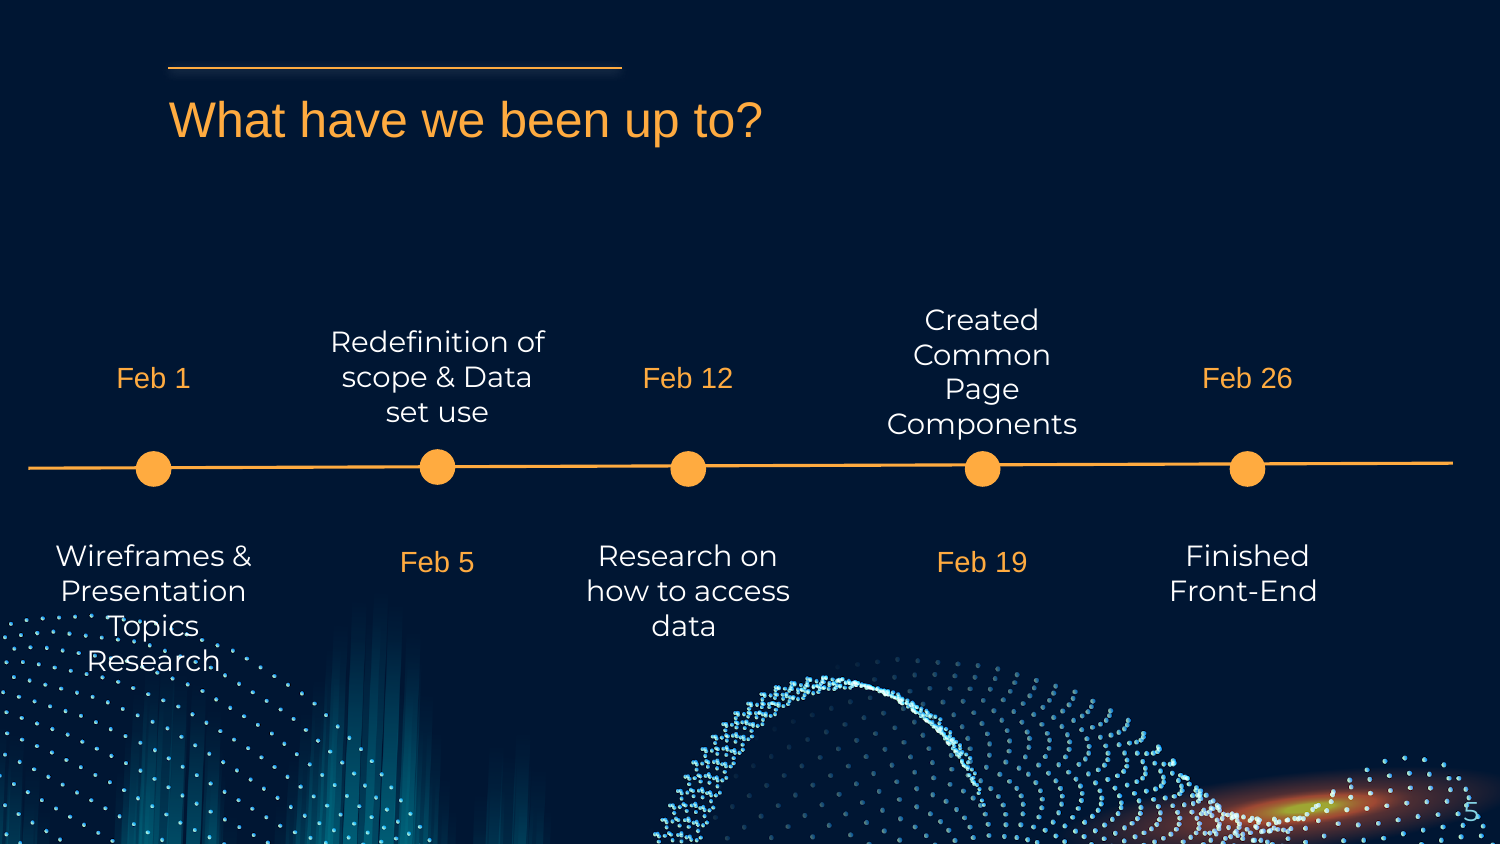

# What have we been up to?
Created Common Page Components
Redefinition of scope & Data set use
Feb 1
Feb 12
Feb 26

Wireframes & Presentation Topics Research
Research on how to access data

Finished Front-End
Feb 5
Feb 19
5